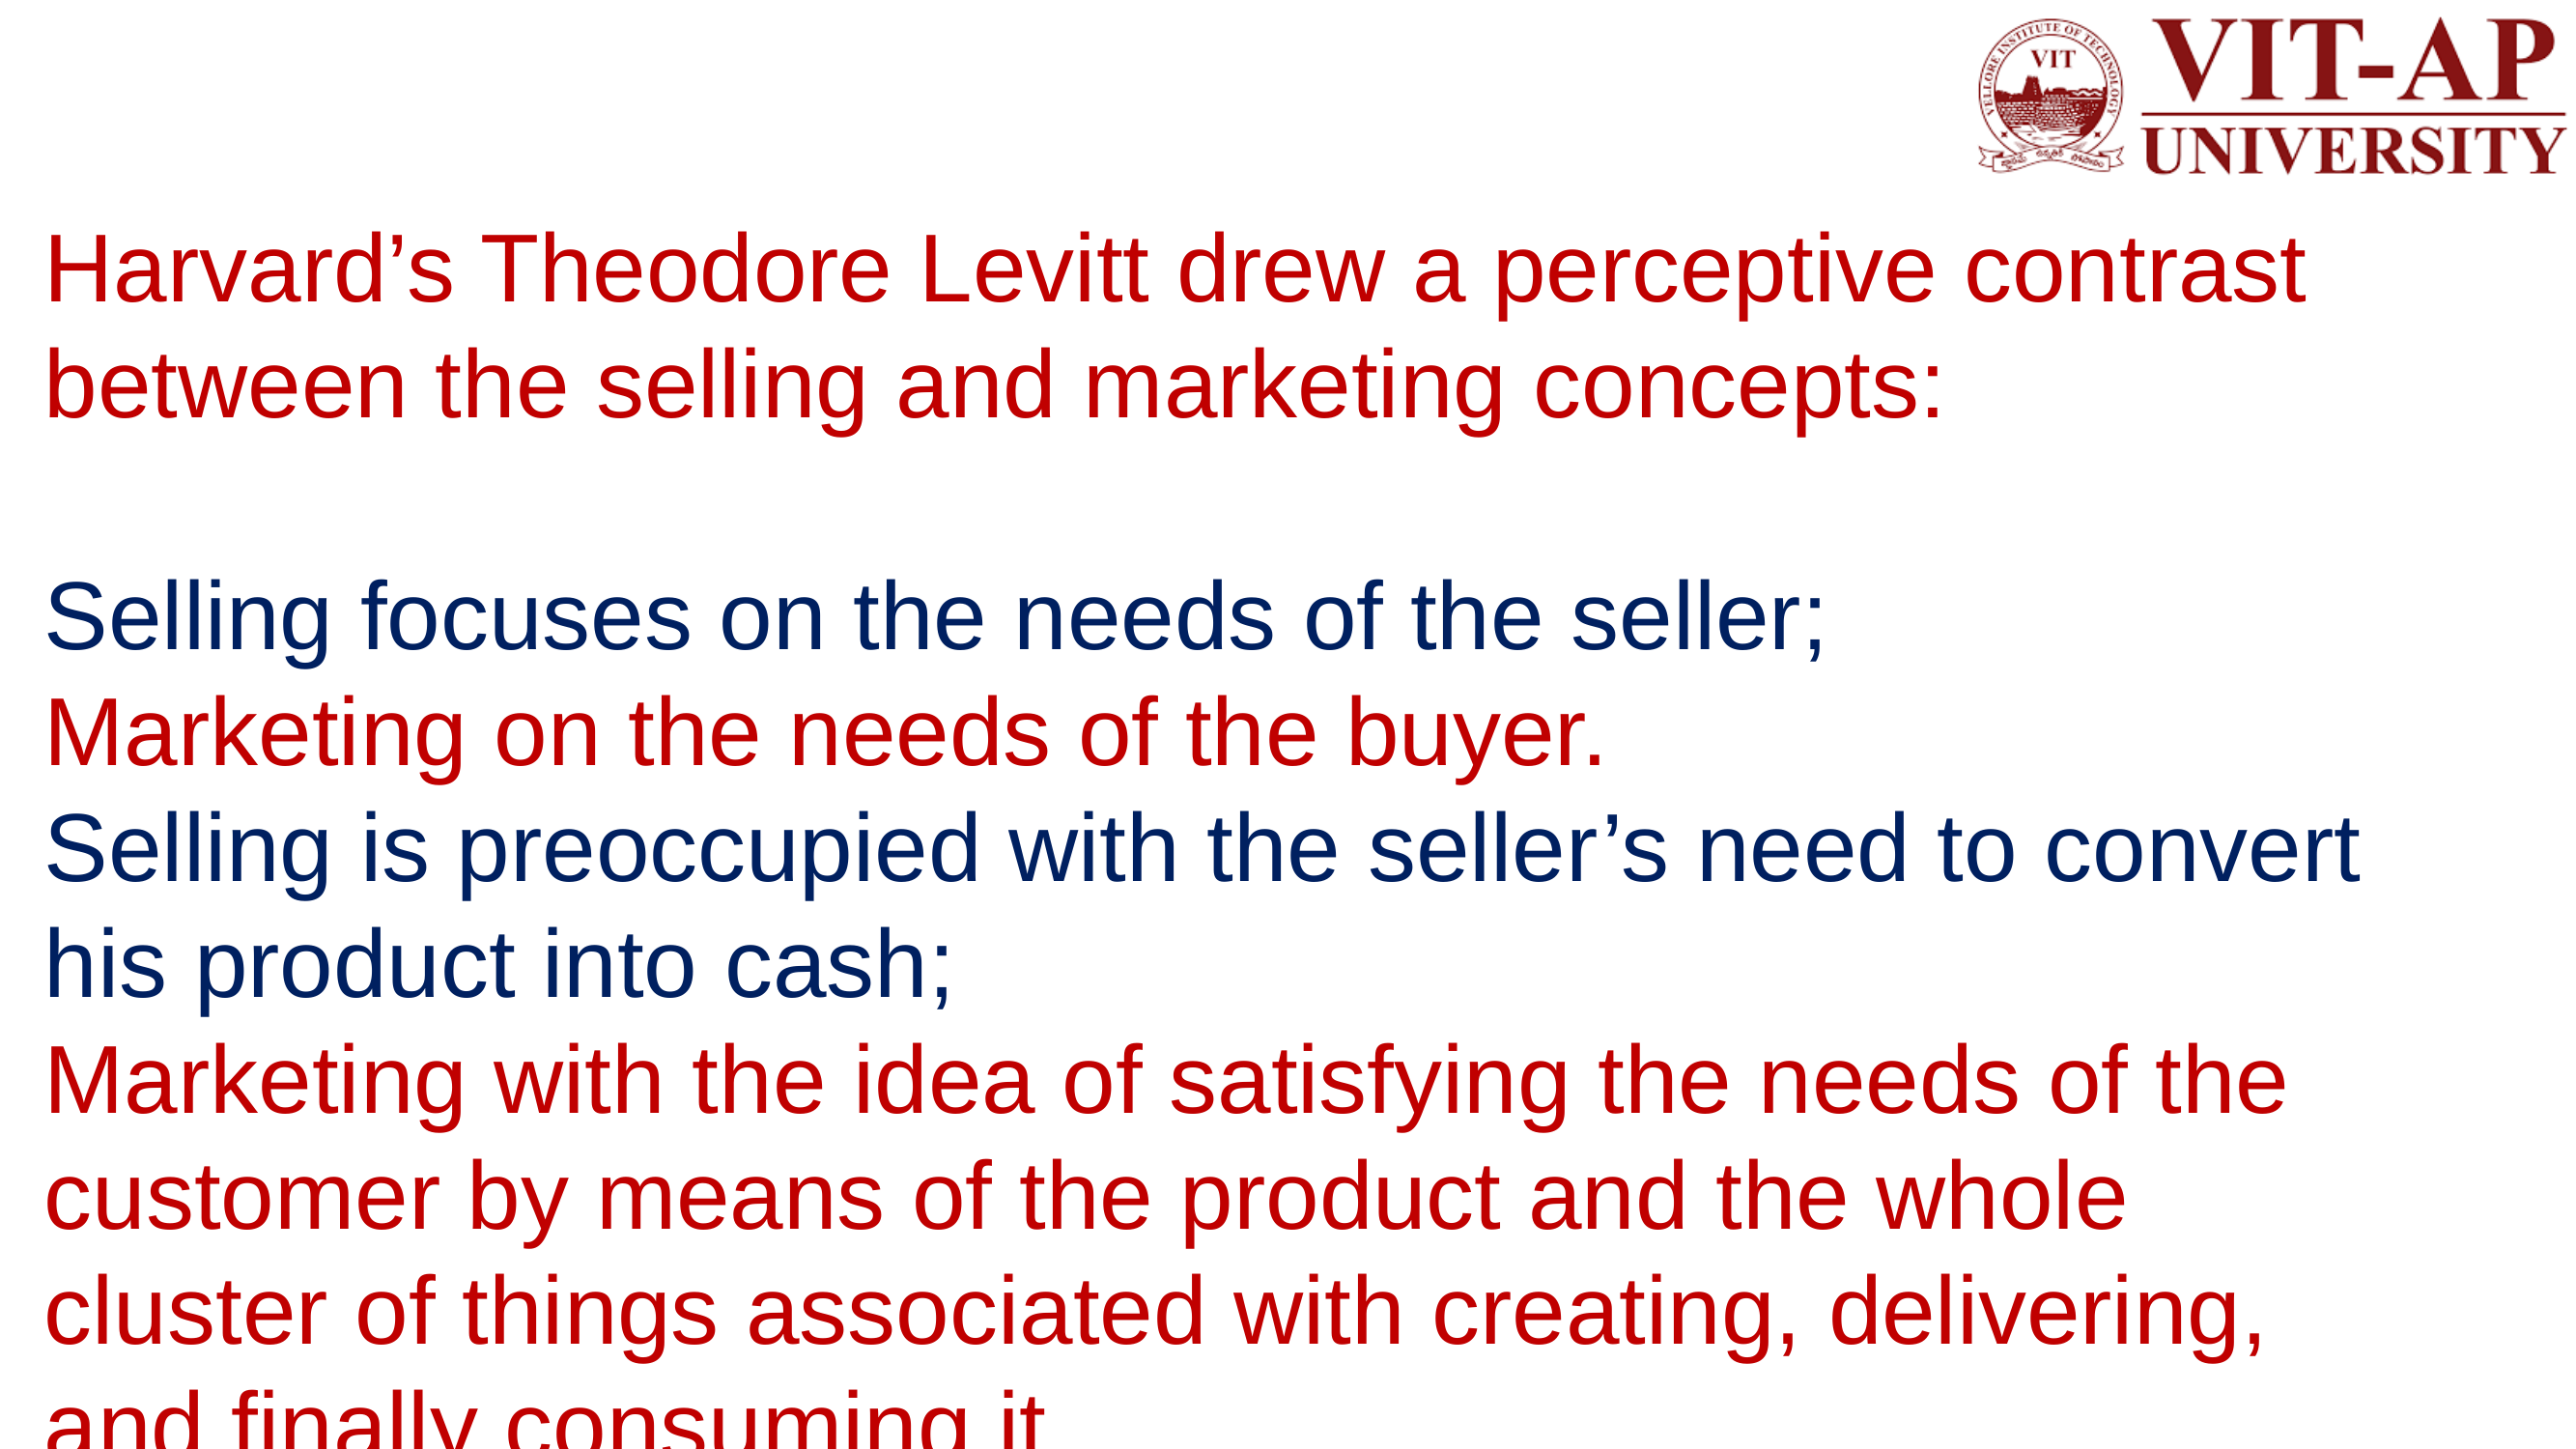

# Harvard’s Theodore Levitt drew a perceptive contrast between the selling and marketing concepts: Selling focuses on the needs of the seller; Marketing on the needs of the buyer. Selling is preoccupied with the seller’s need to convert his product into cash; Marketing with the idea of satisfying the needs of the   customer by means of the product and the whole cluster of things associated with creating, delivering, and finally consuming it.